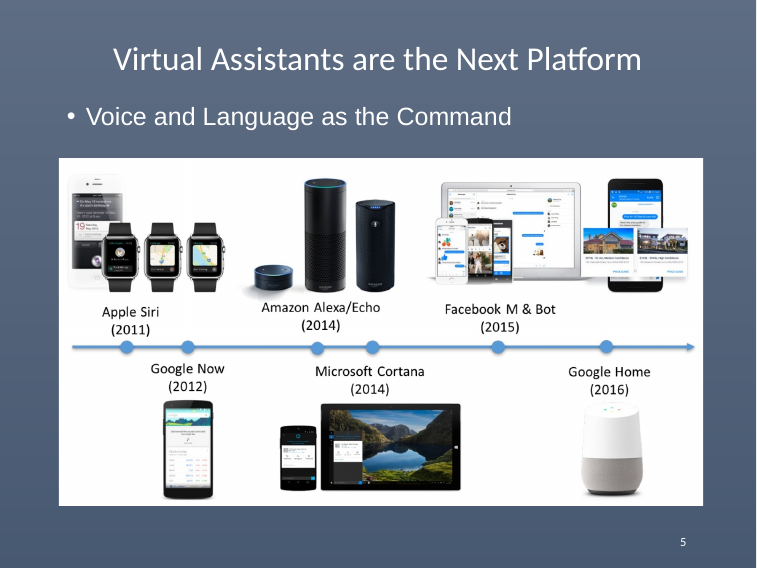

# Virtual Assistants are the Next Platform
Voice and Language as the Command

5